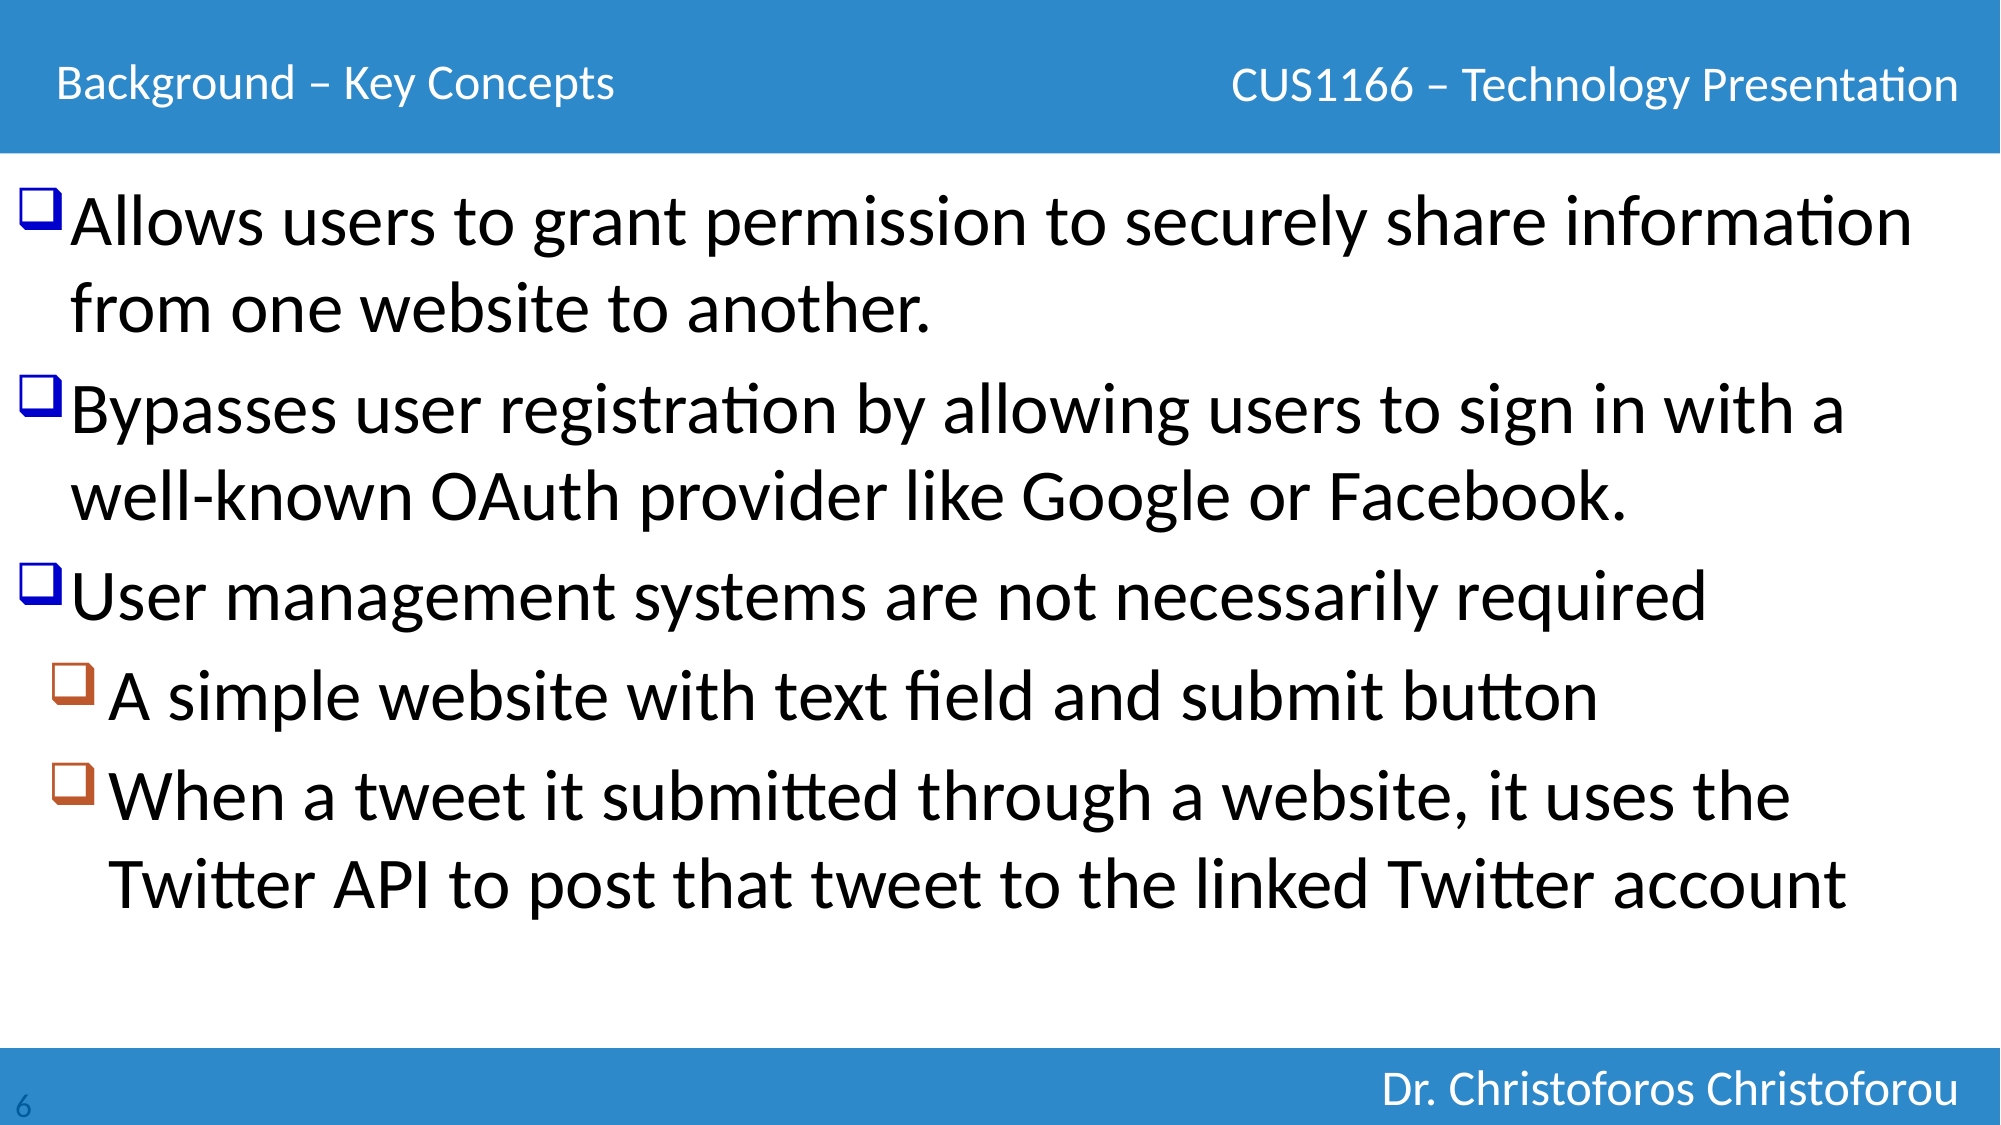

Background – Key Concepts
Allows users to grant permission to securely share information from one website to another.
Bypasses user registration by allowing users to sign in with a well-known OAuth provider like Google or Facebook.
User management systems are not necessarily required
A simple website with text field and submit button
When a tweet it submitted through a website, it uses the Twitter API to post that tweet to the linked Twitter account